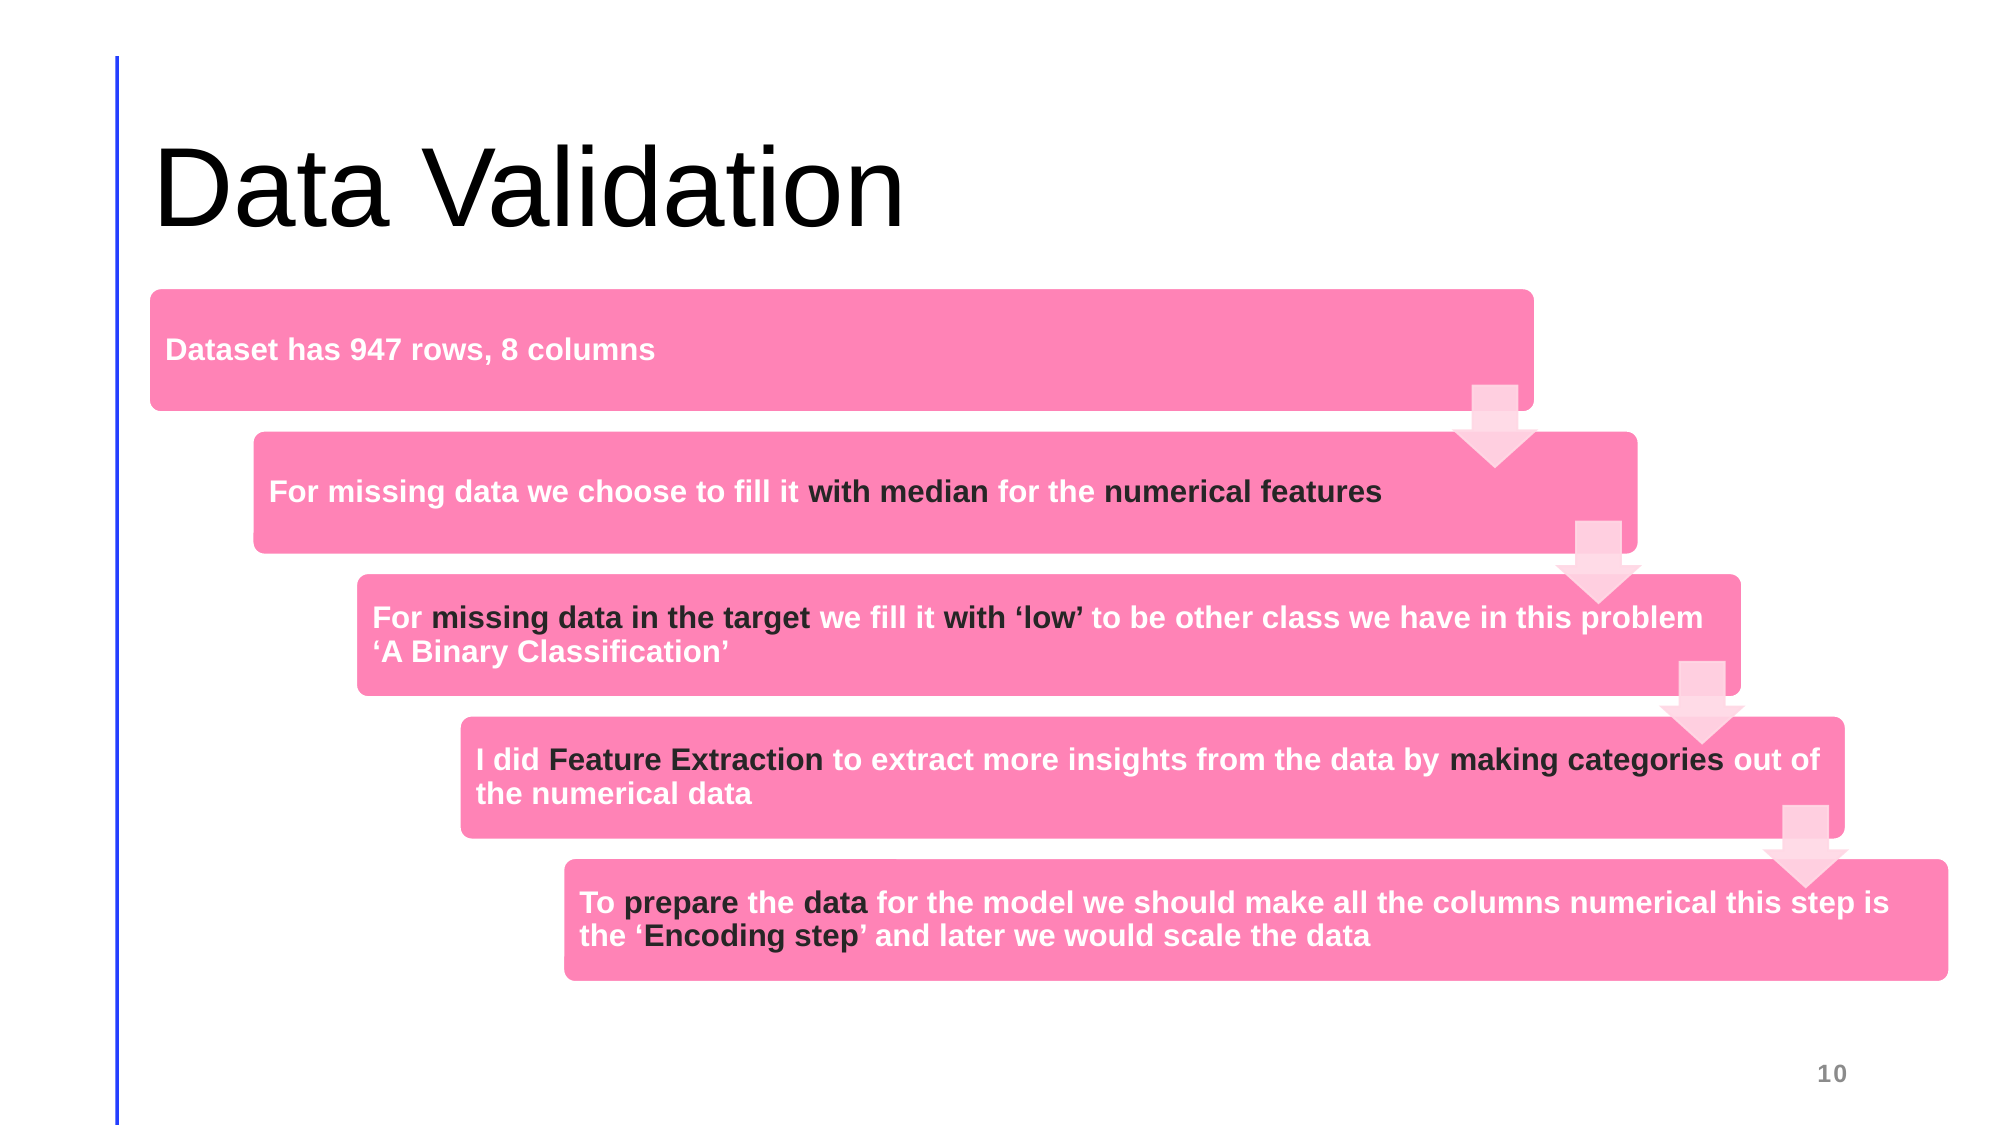

Data Validation
Dataset has 947 rows, 8 columns
For missing data we choose to fill it with median for the numerical features
For missing data in the target we fill it with ‘low’ to be other class we have in this problem ‘A Binary Classification’
I did Feature Extraction to extract more insights from the data by making categories out of the numerical data
To prepare the data for the model we should make all the columns numerical this step is the ‘Encoding step’ and later we would scale the data

10